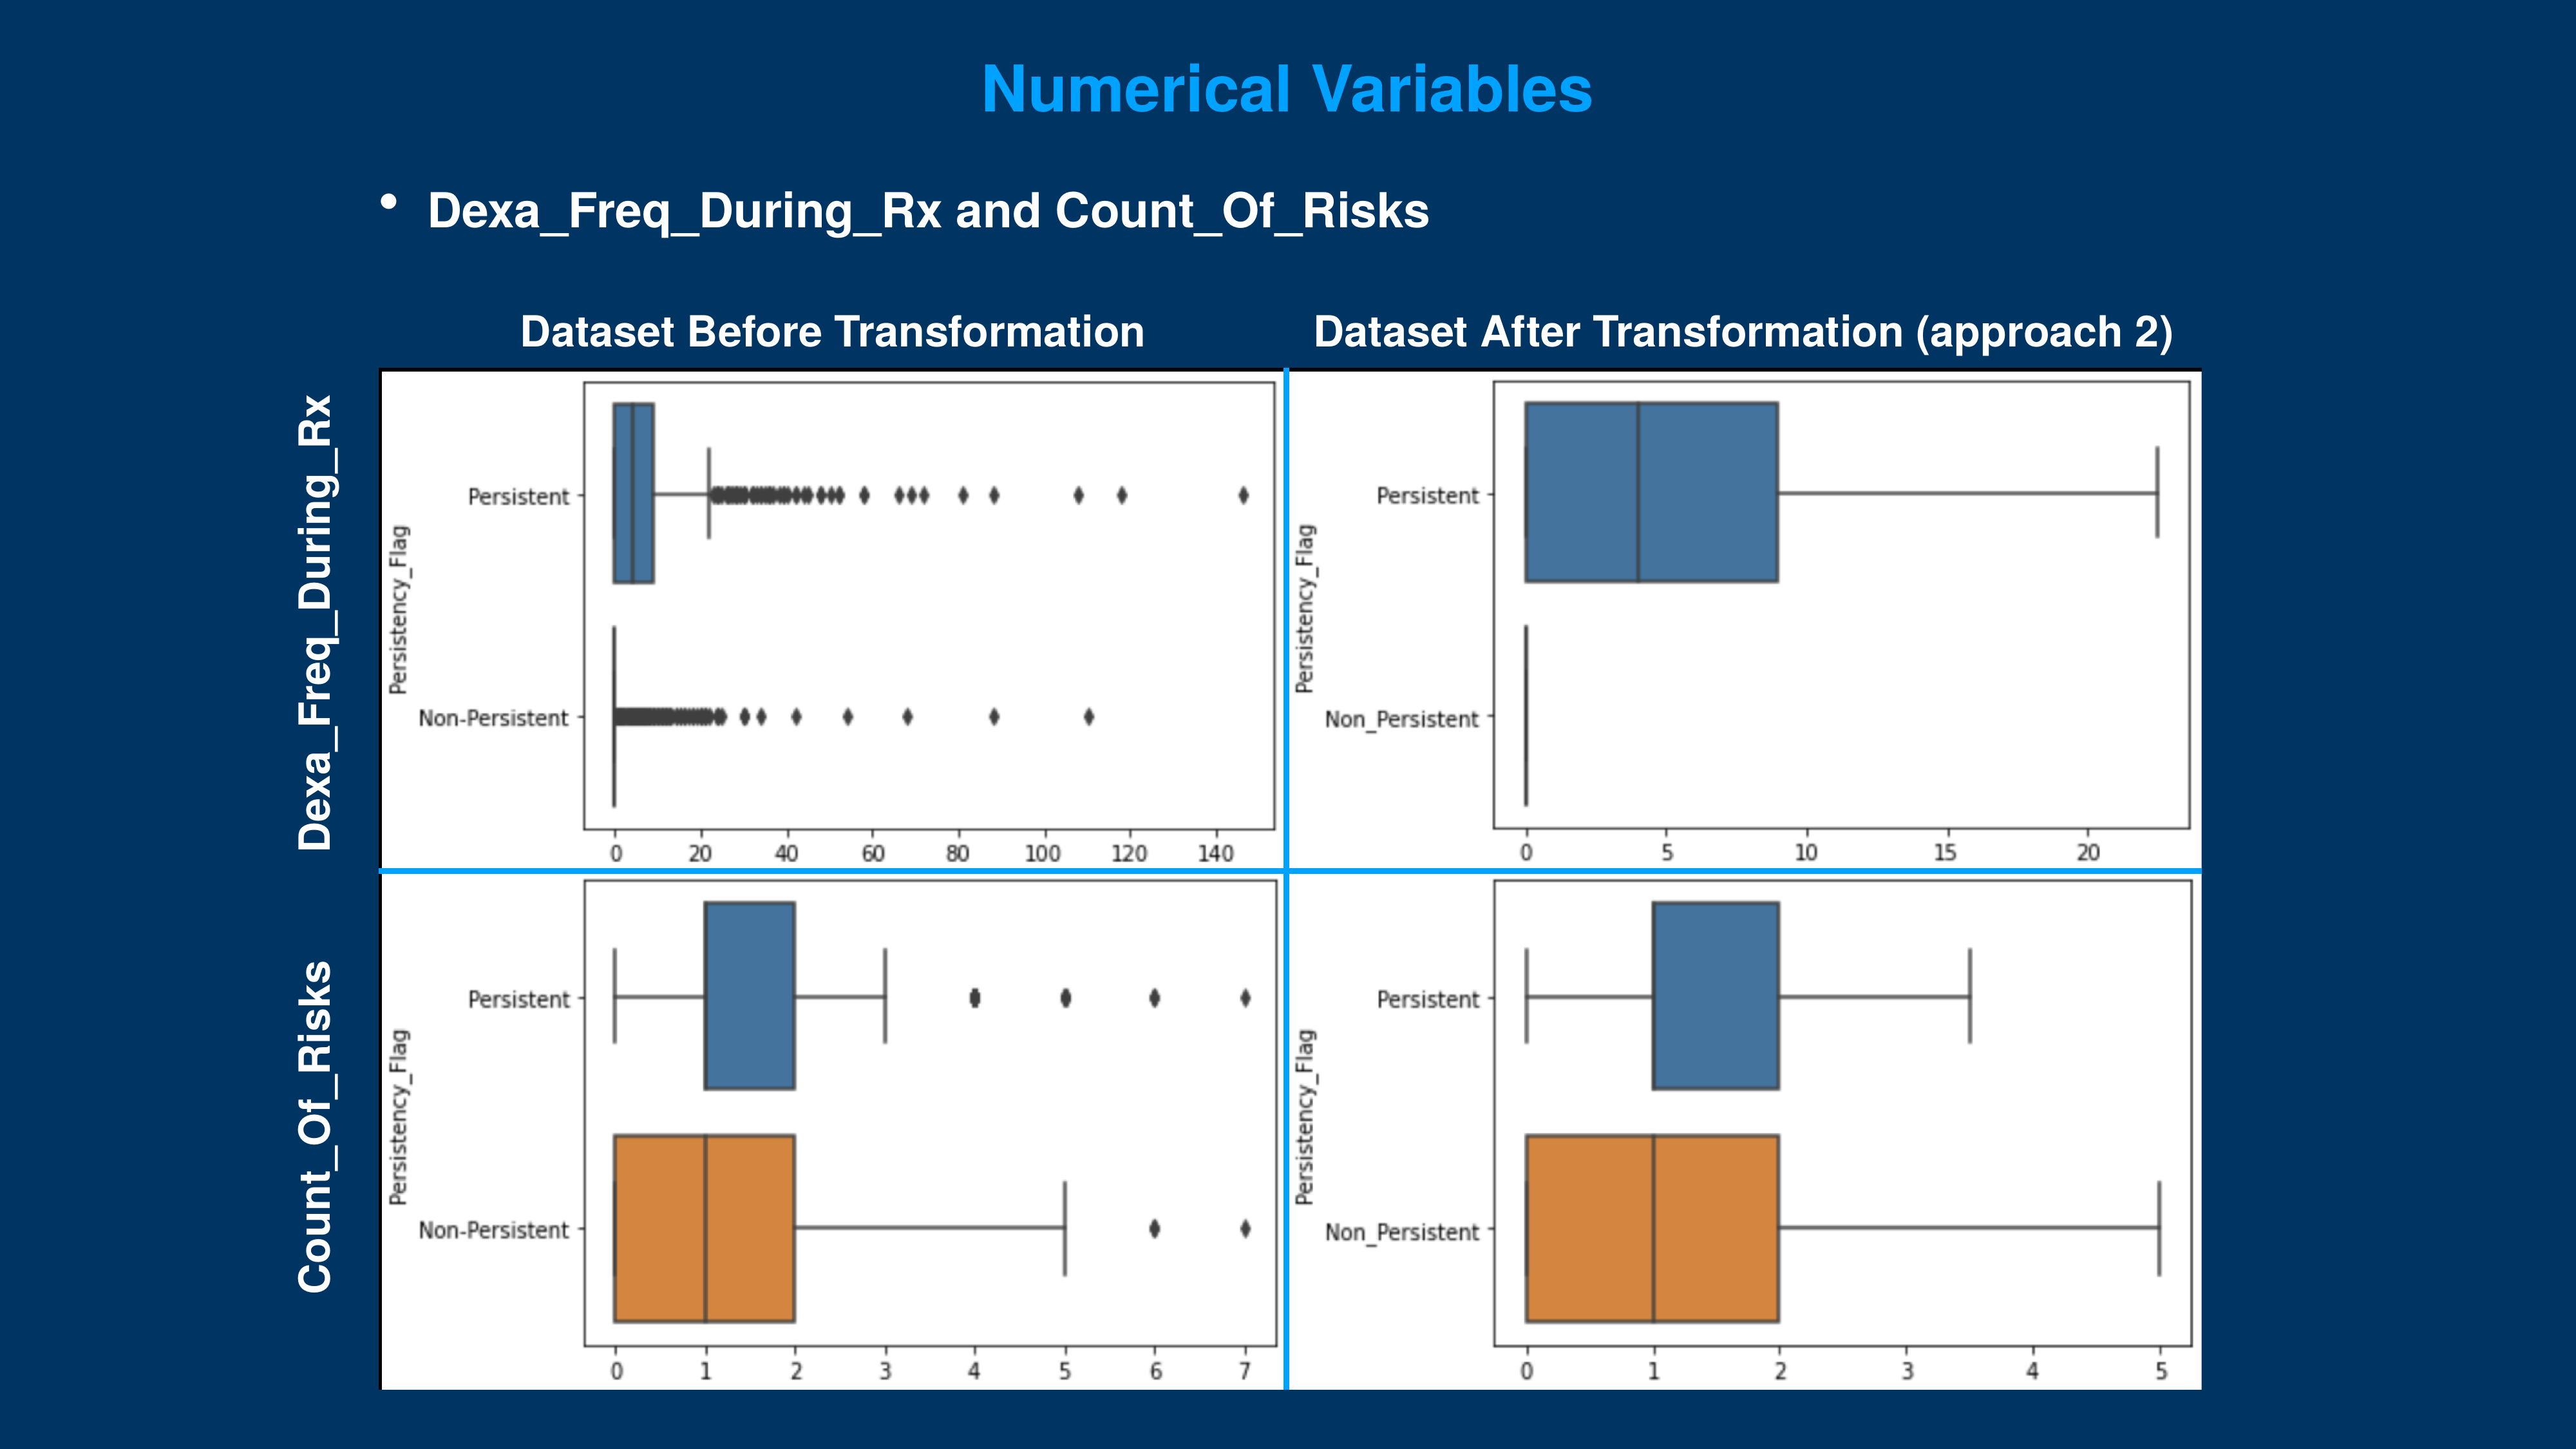

Numerical Variables
Dexa_Freq_During_Rx and Count_Of_Risks
|  | Dataset Before Transformation | Dataset After Transformation (approach 2) |
| --- | --- | --- |
|  |  |  |
|  |  |  |
Dexa_Freq_During_Rx
Count_Of_Risks